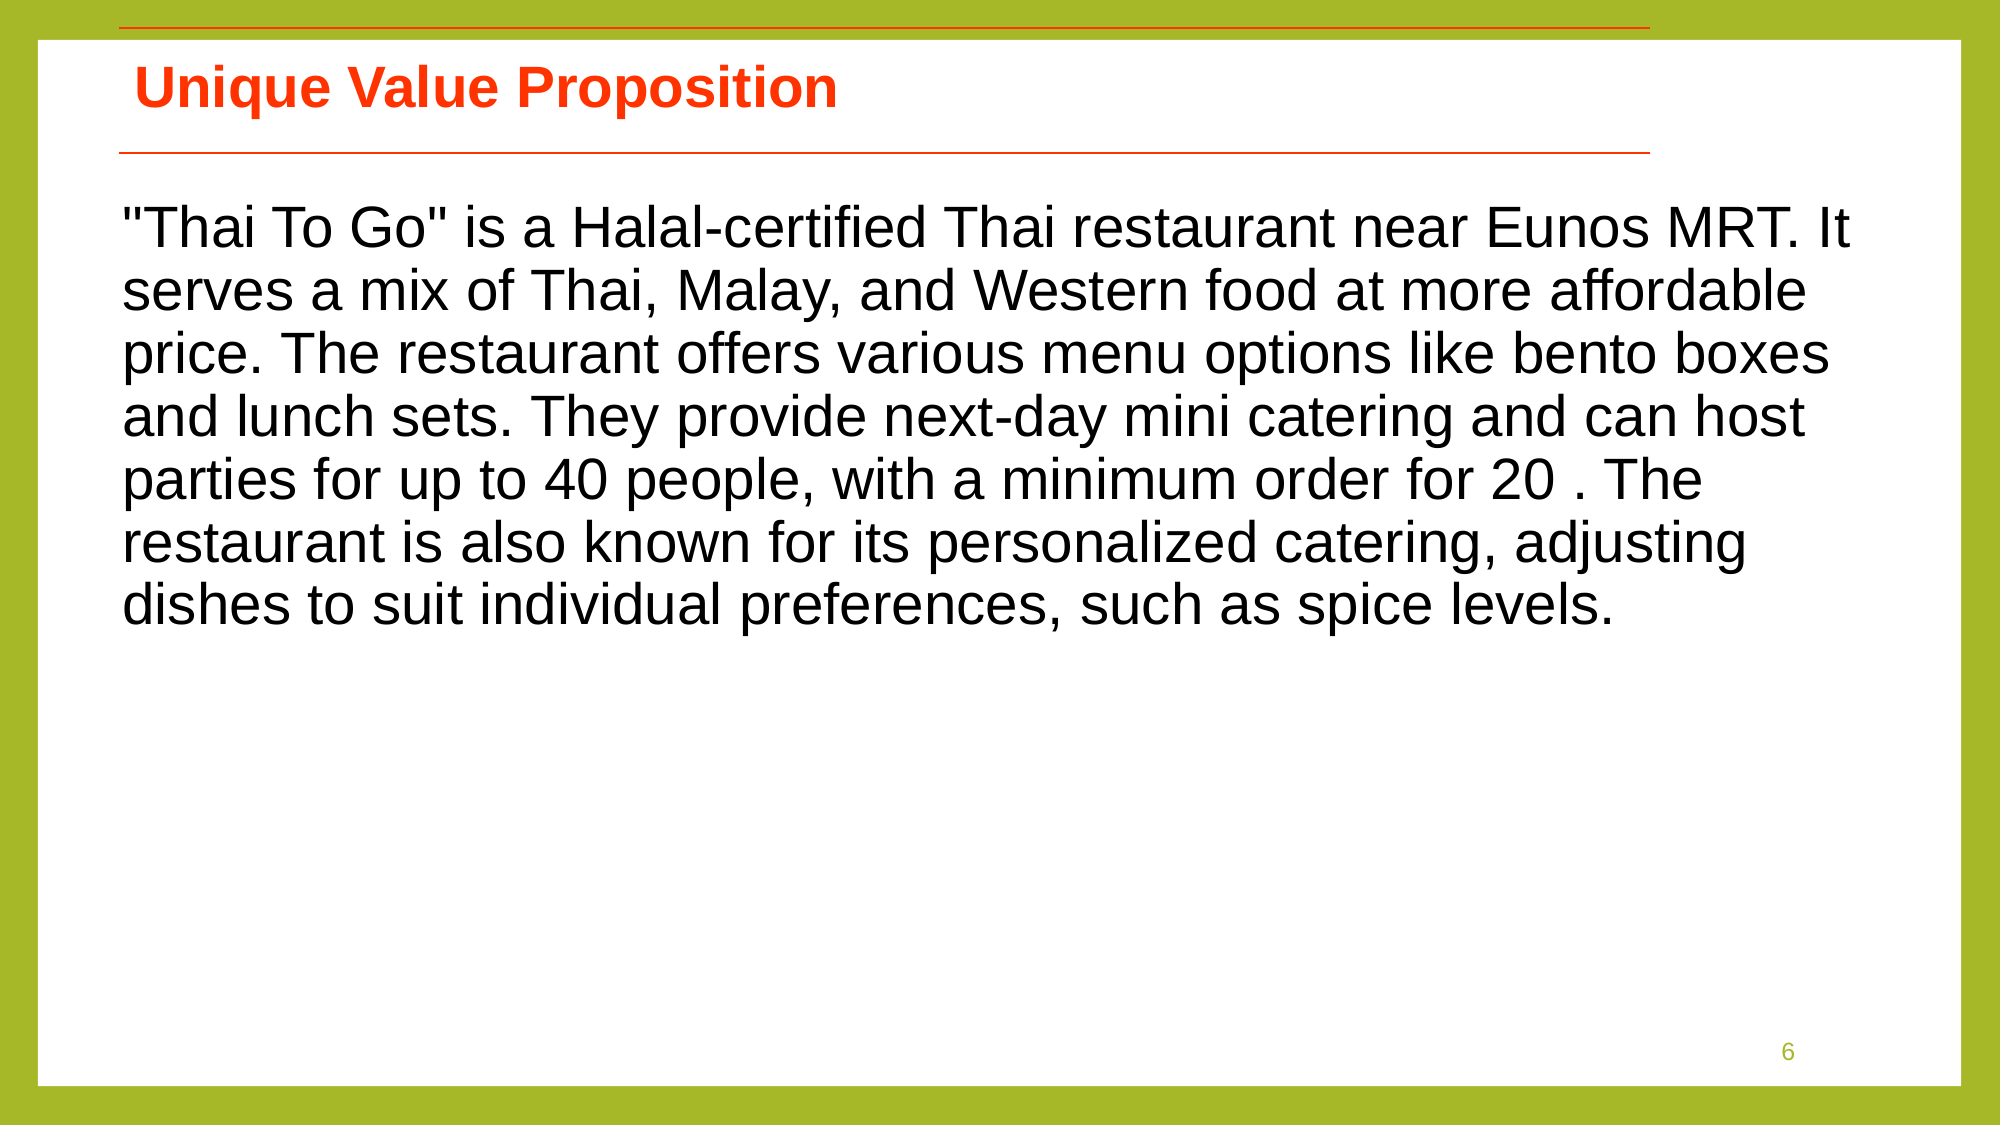

Unique Value Proposition
"Thai To Go" is a Halal-certified Thai restaurant near Eunos MRT. It serves a mix of Thai, Malay, and Western food at more affordable price. The restaurant offers various menu options like bento boxes and lunch sets. They provide next-day mini catering and can host parties for up to 40 people, with a minimum order for 20 . The restaurant is also known for its personalized catering, adjusting dishes to suit individual preferences, such as spice levels.
6